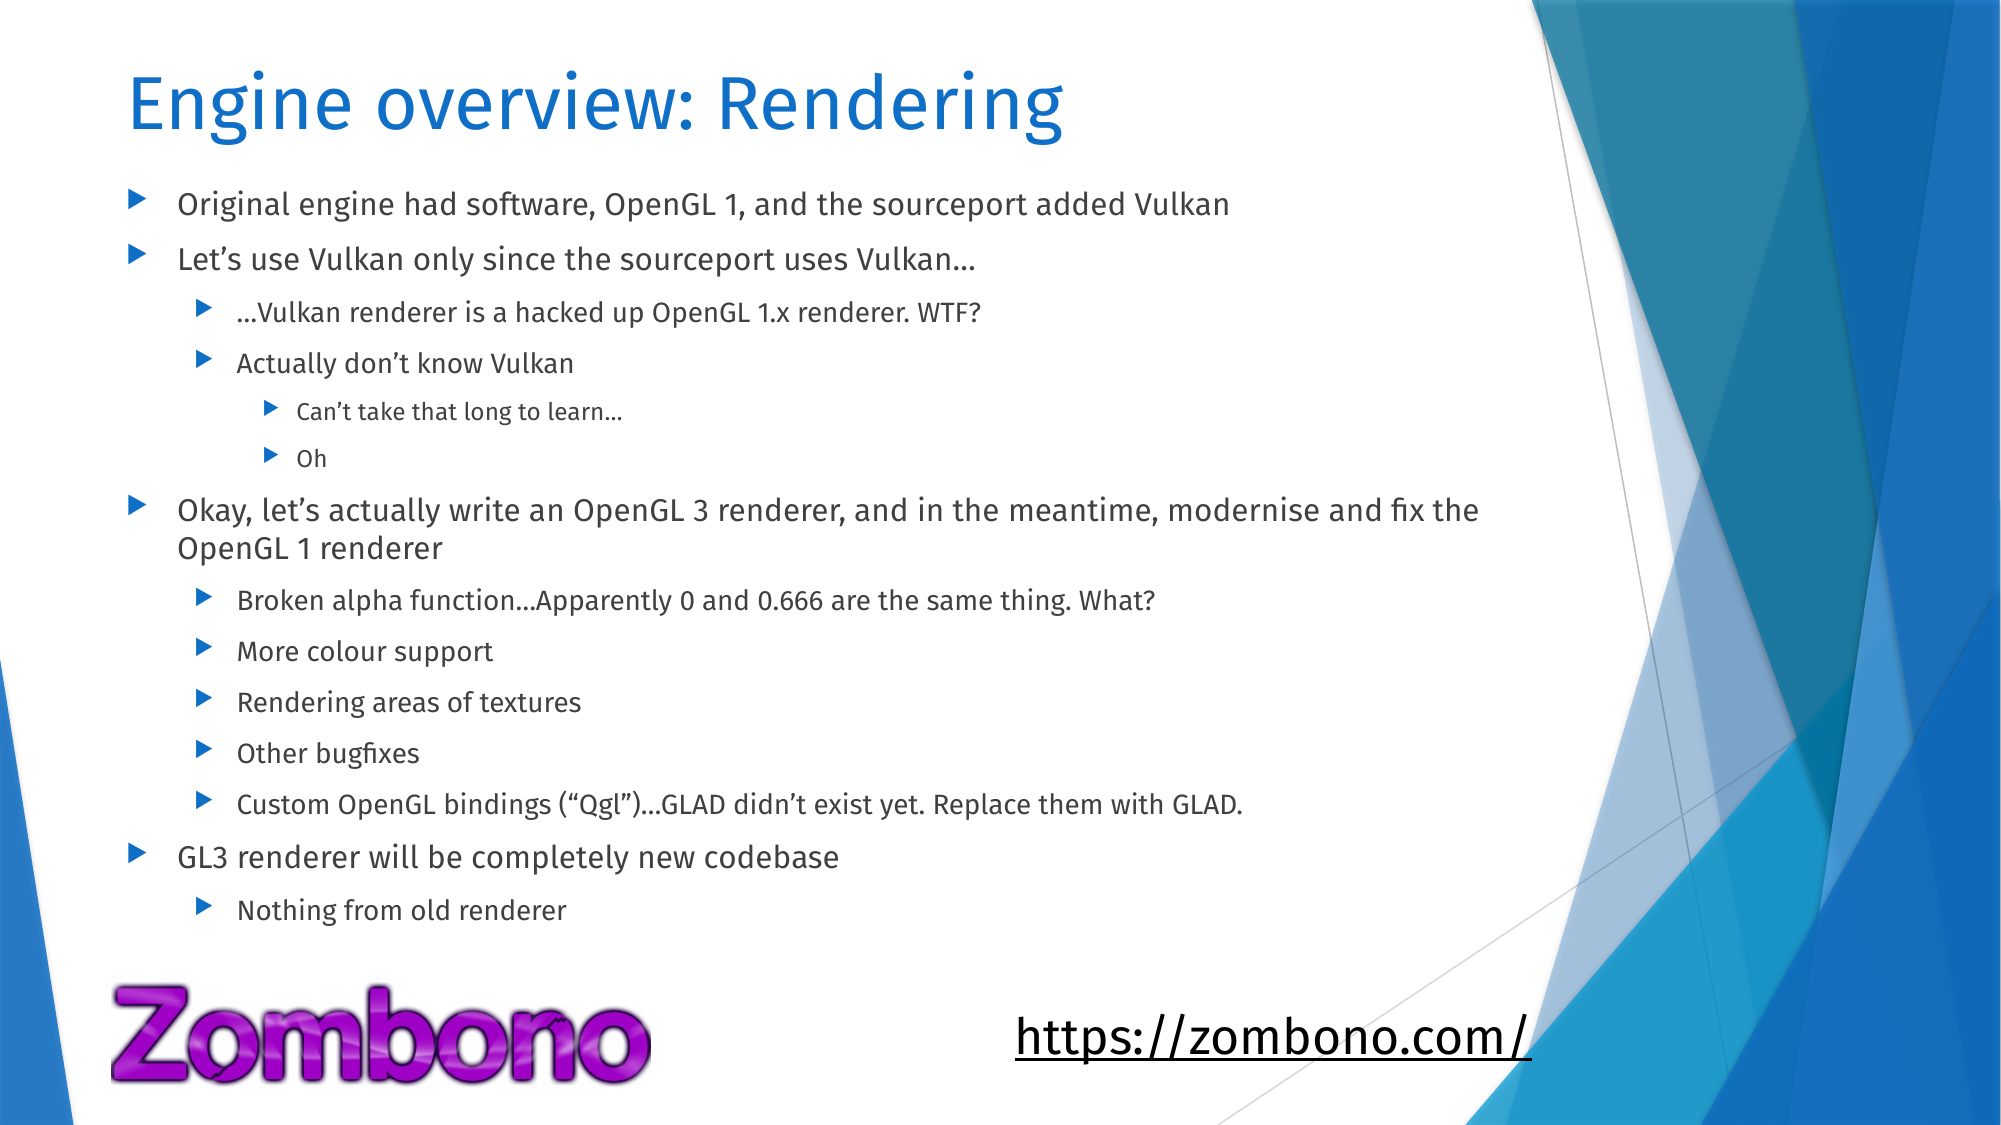

# Engine overview: Rendering
Original engine had software, OpenGL 1, and the sourceport added Vulkan
Let’s use Vulkan only since the sourceport uses Vulkan…
…Vulkan renderer is a hacked up OpenGL 1.x renderer. WTF?
Actually don’t know Vulkan
Can’t take that long to learn…
Oh
Okay, let’s actually write an OpenGL 3 renderer, and in the meantime, modernise and fix the OpenGL 1 renderer
Broken alpha function…Apparently 0 and 0.666 are the same thing. What?
More colour support
Rendering areas of textures
Other bugfixes
Custom OpenGL bindings (“Qgl”)…GLAD didn’t exist yet. Replace them with GLAD.
GL3 renderer will be completely new codebase
Nothing from old renderer